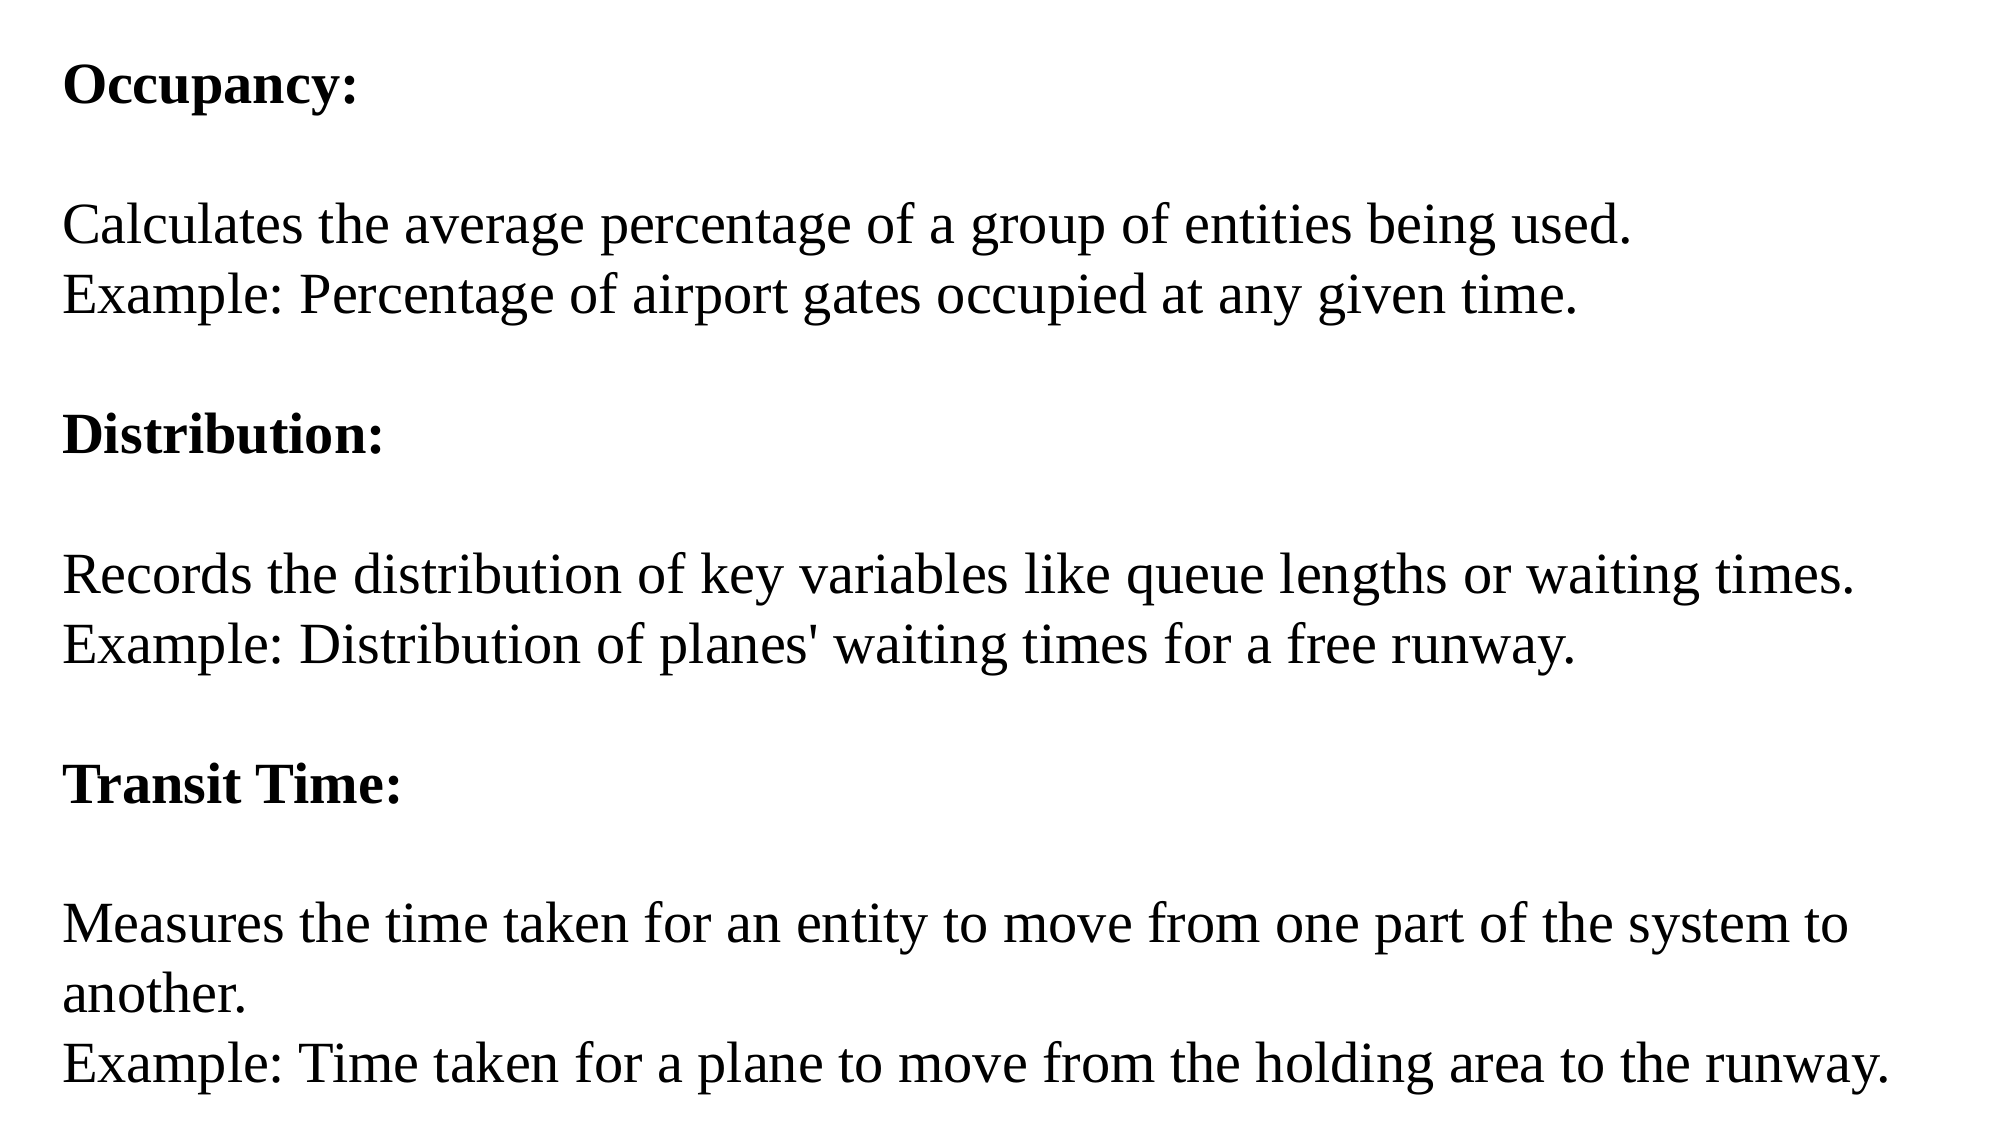

Occupancy:

Calculates the average percentage of a group of entities being used.
Example: Percentage of airport gates occupied at any given time.

Distribution:

Records the distribution of key variables like queue lengths or waiting times.
Example: Distribution of planes' waiting times for a free runway.

Transit Time:

Measures the time taken for an entity to move from one part of the system to another.
Example: Time taken for a plane to move from the holding area to the runway.